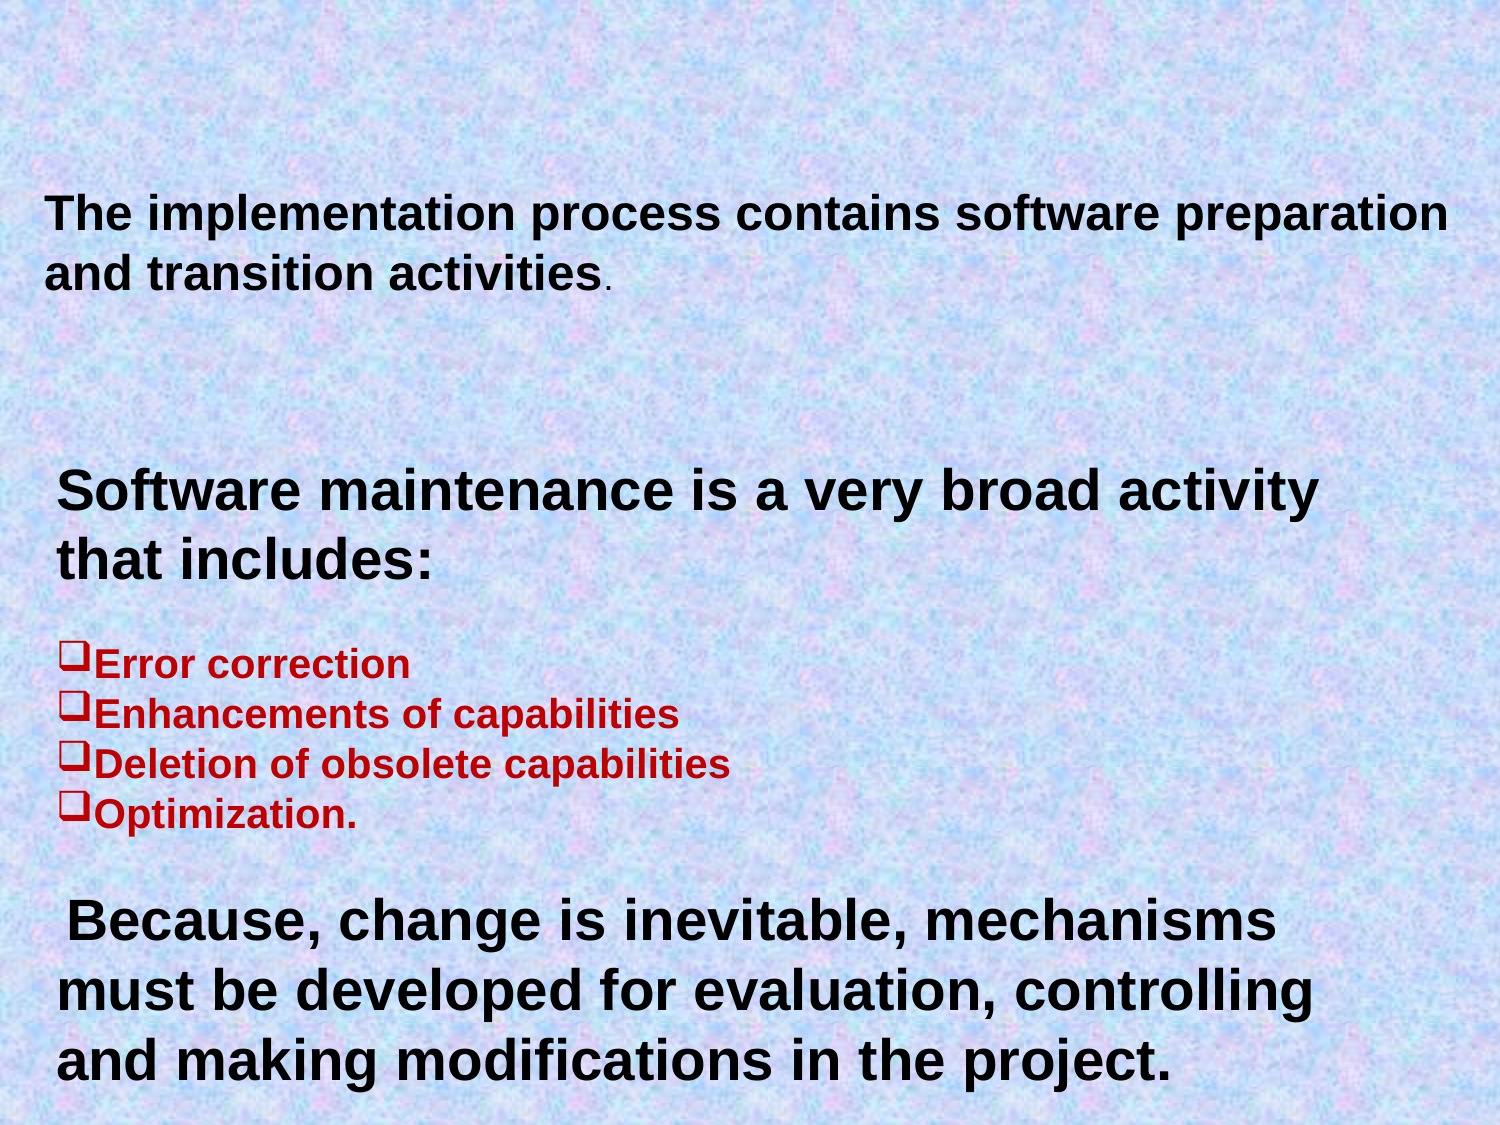

The implementation process contains software preparation and transition activities.

Software maintenance is a very broad activity that includes:

Error correction
Enhancements of capabilities
Deletion of obsolete capabilities
Optimization.

 Because, change is inevitable, mechanisms must be developed for evaluation, controlling and making modifications in the project.